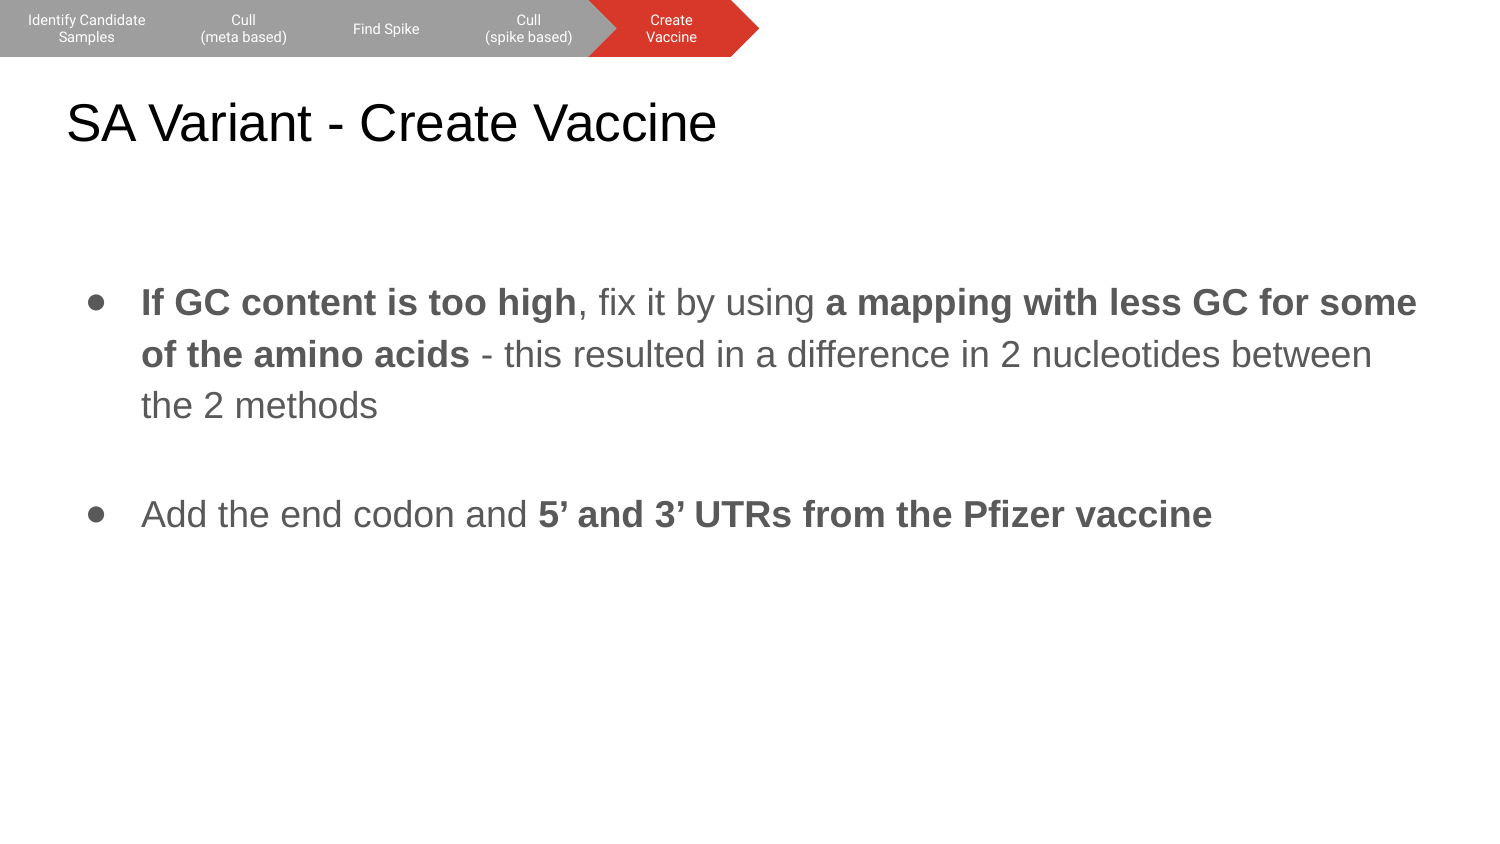

Cull
(meta based)
Find Spike
Cull
(spike based)
Create Vaccine
Identify Candidate Samples
# SA Variant - Create Vaccine

If GC content is too high, fix it by using a mapping with less GC for some of the amino acids - this resulted in a difference in 2 nucleotides between the 2 methods

Add the end codon and 5’ and 3’ UTRs from the Pfizer vaccine